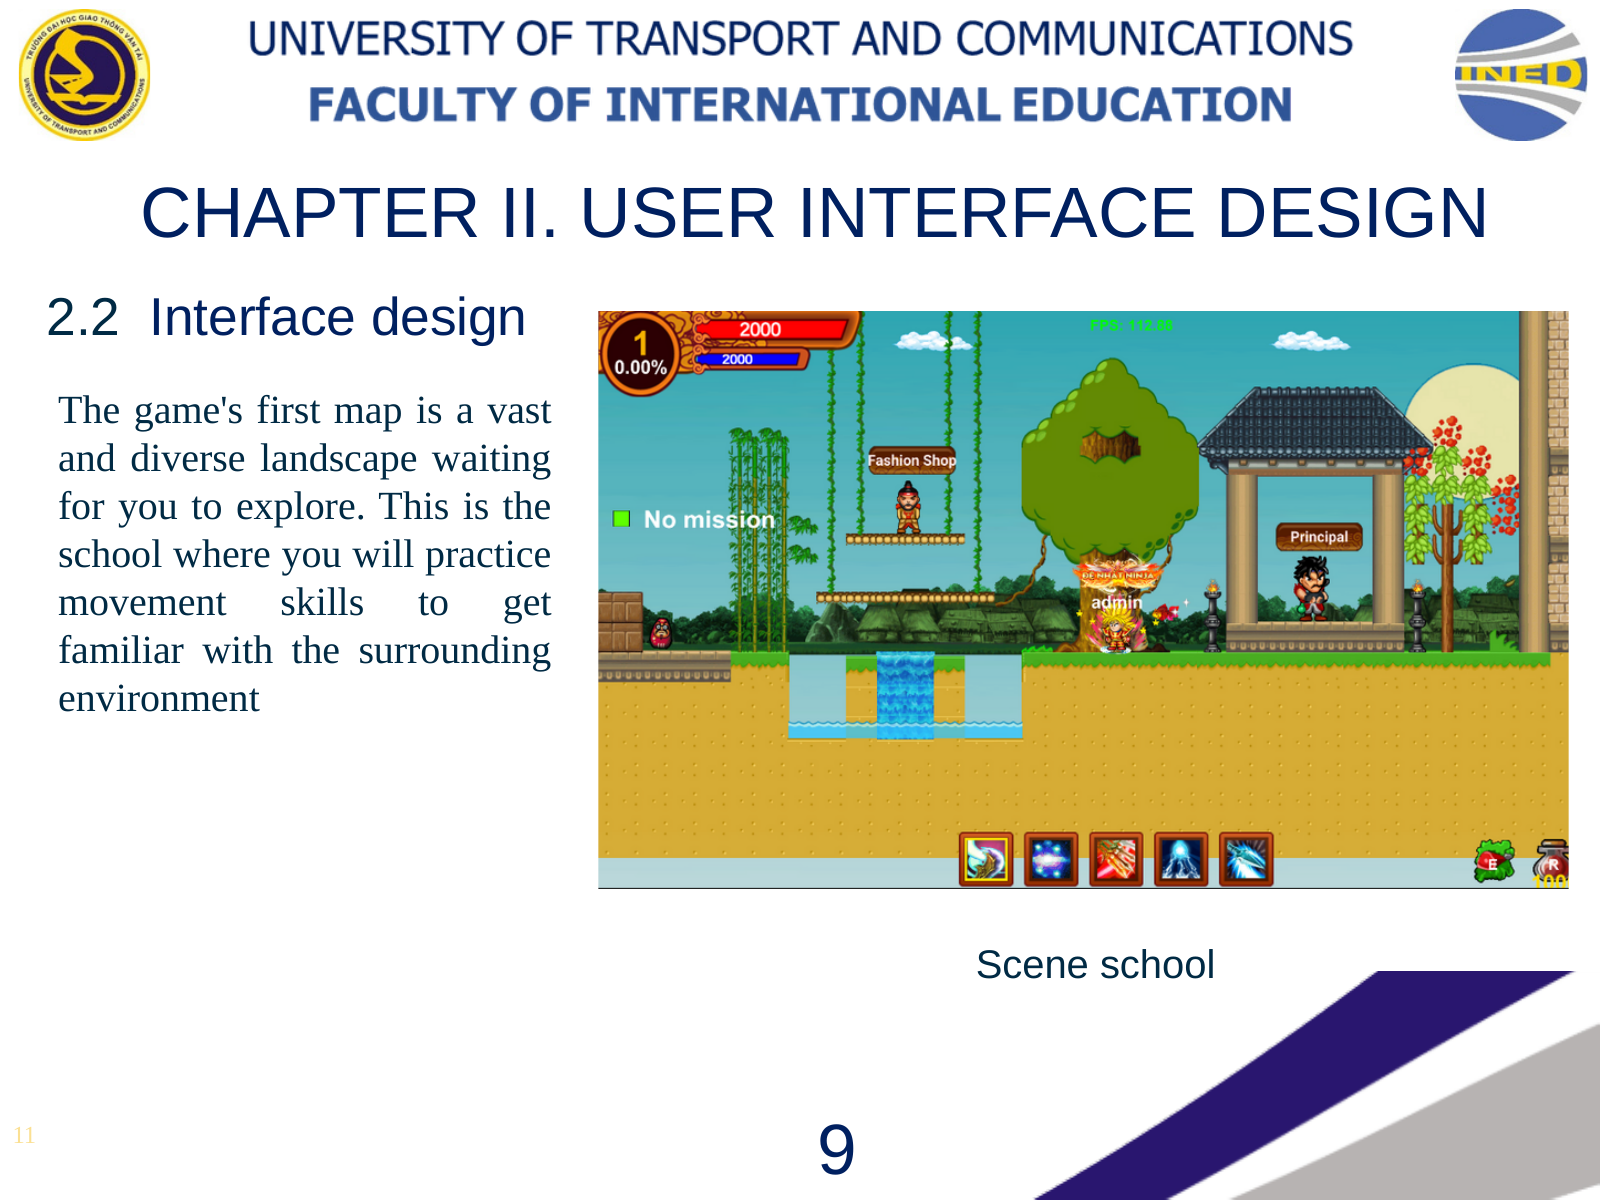

CHAPTER II. USER INTERFACE DESIGN
2.2  Interface design

The game's first map is a vast and diverse landscape waiting for you to explore. This is the school where you will practice movement skills to get familiar with the surrounding environment
Scene school

9
11